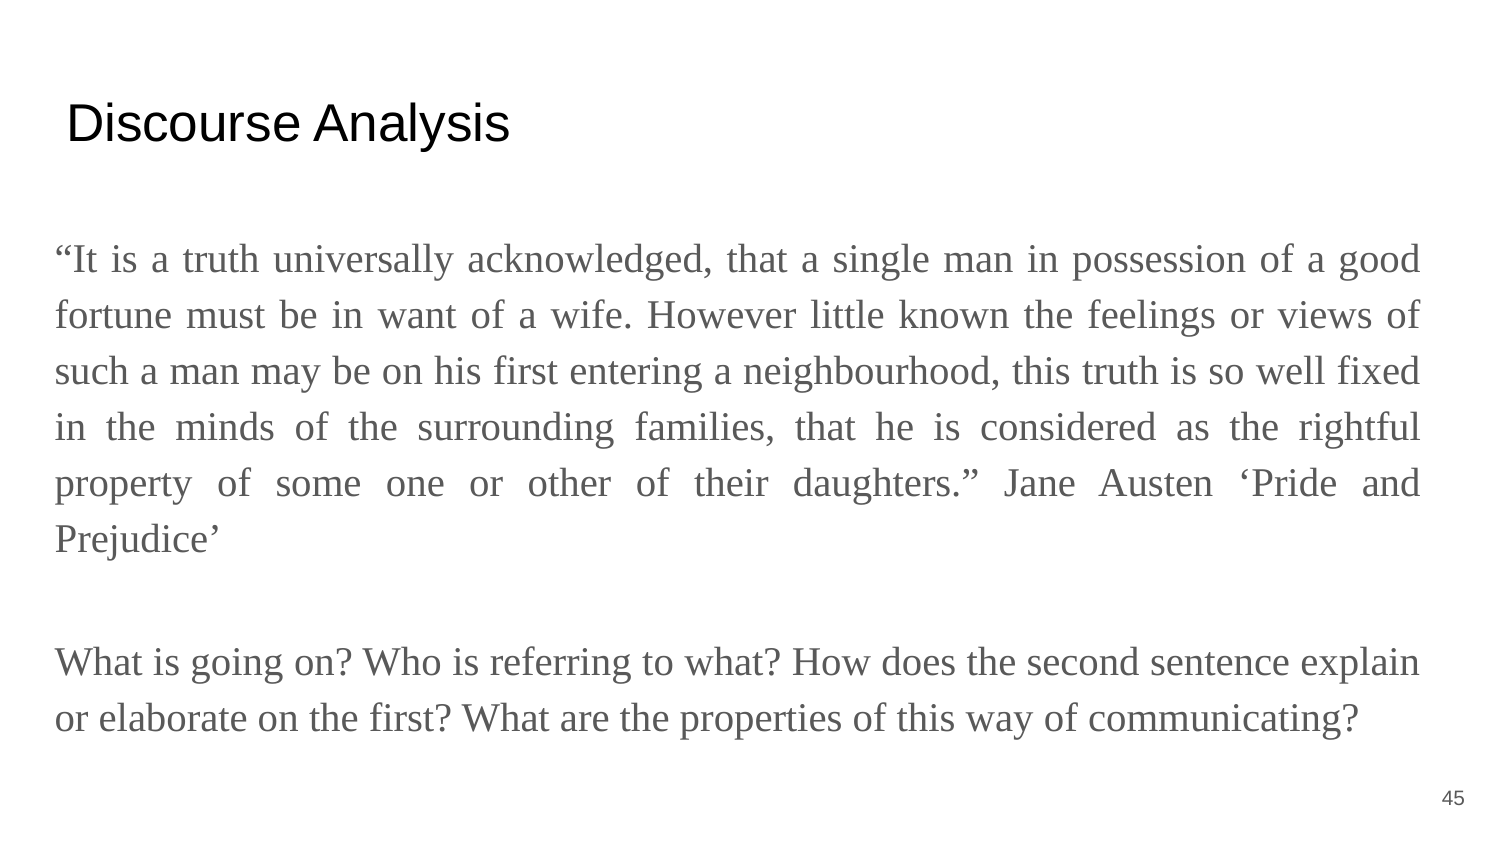

# Discourse Analysis
“It is a truth universally acknowledged, that a single man in possession of a good fortune must be in want of a wife. However little known the feelings or views of such a man may be on his first entering a neighbourhood, this truth is so well fixed in the minds of the surrounding families, that he is considered as the rightful property of some one or other of their daughters.” Jane Austen ‘Pride and Prejudice’

What is going on? Who is referring to what? How does the second sentence explain or elaborate on the first? What are the properties of this way of communicating?

45